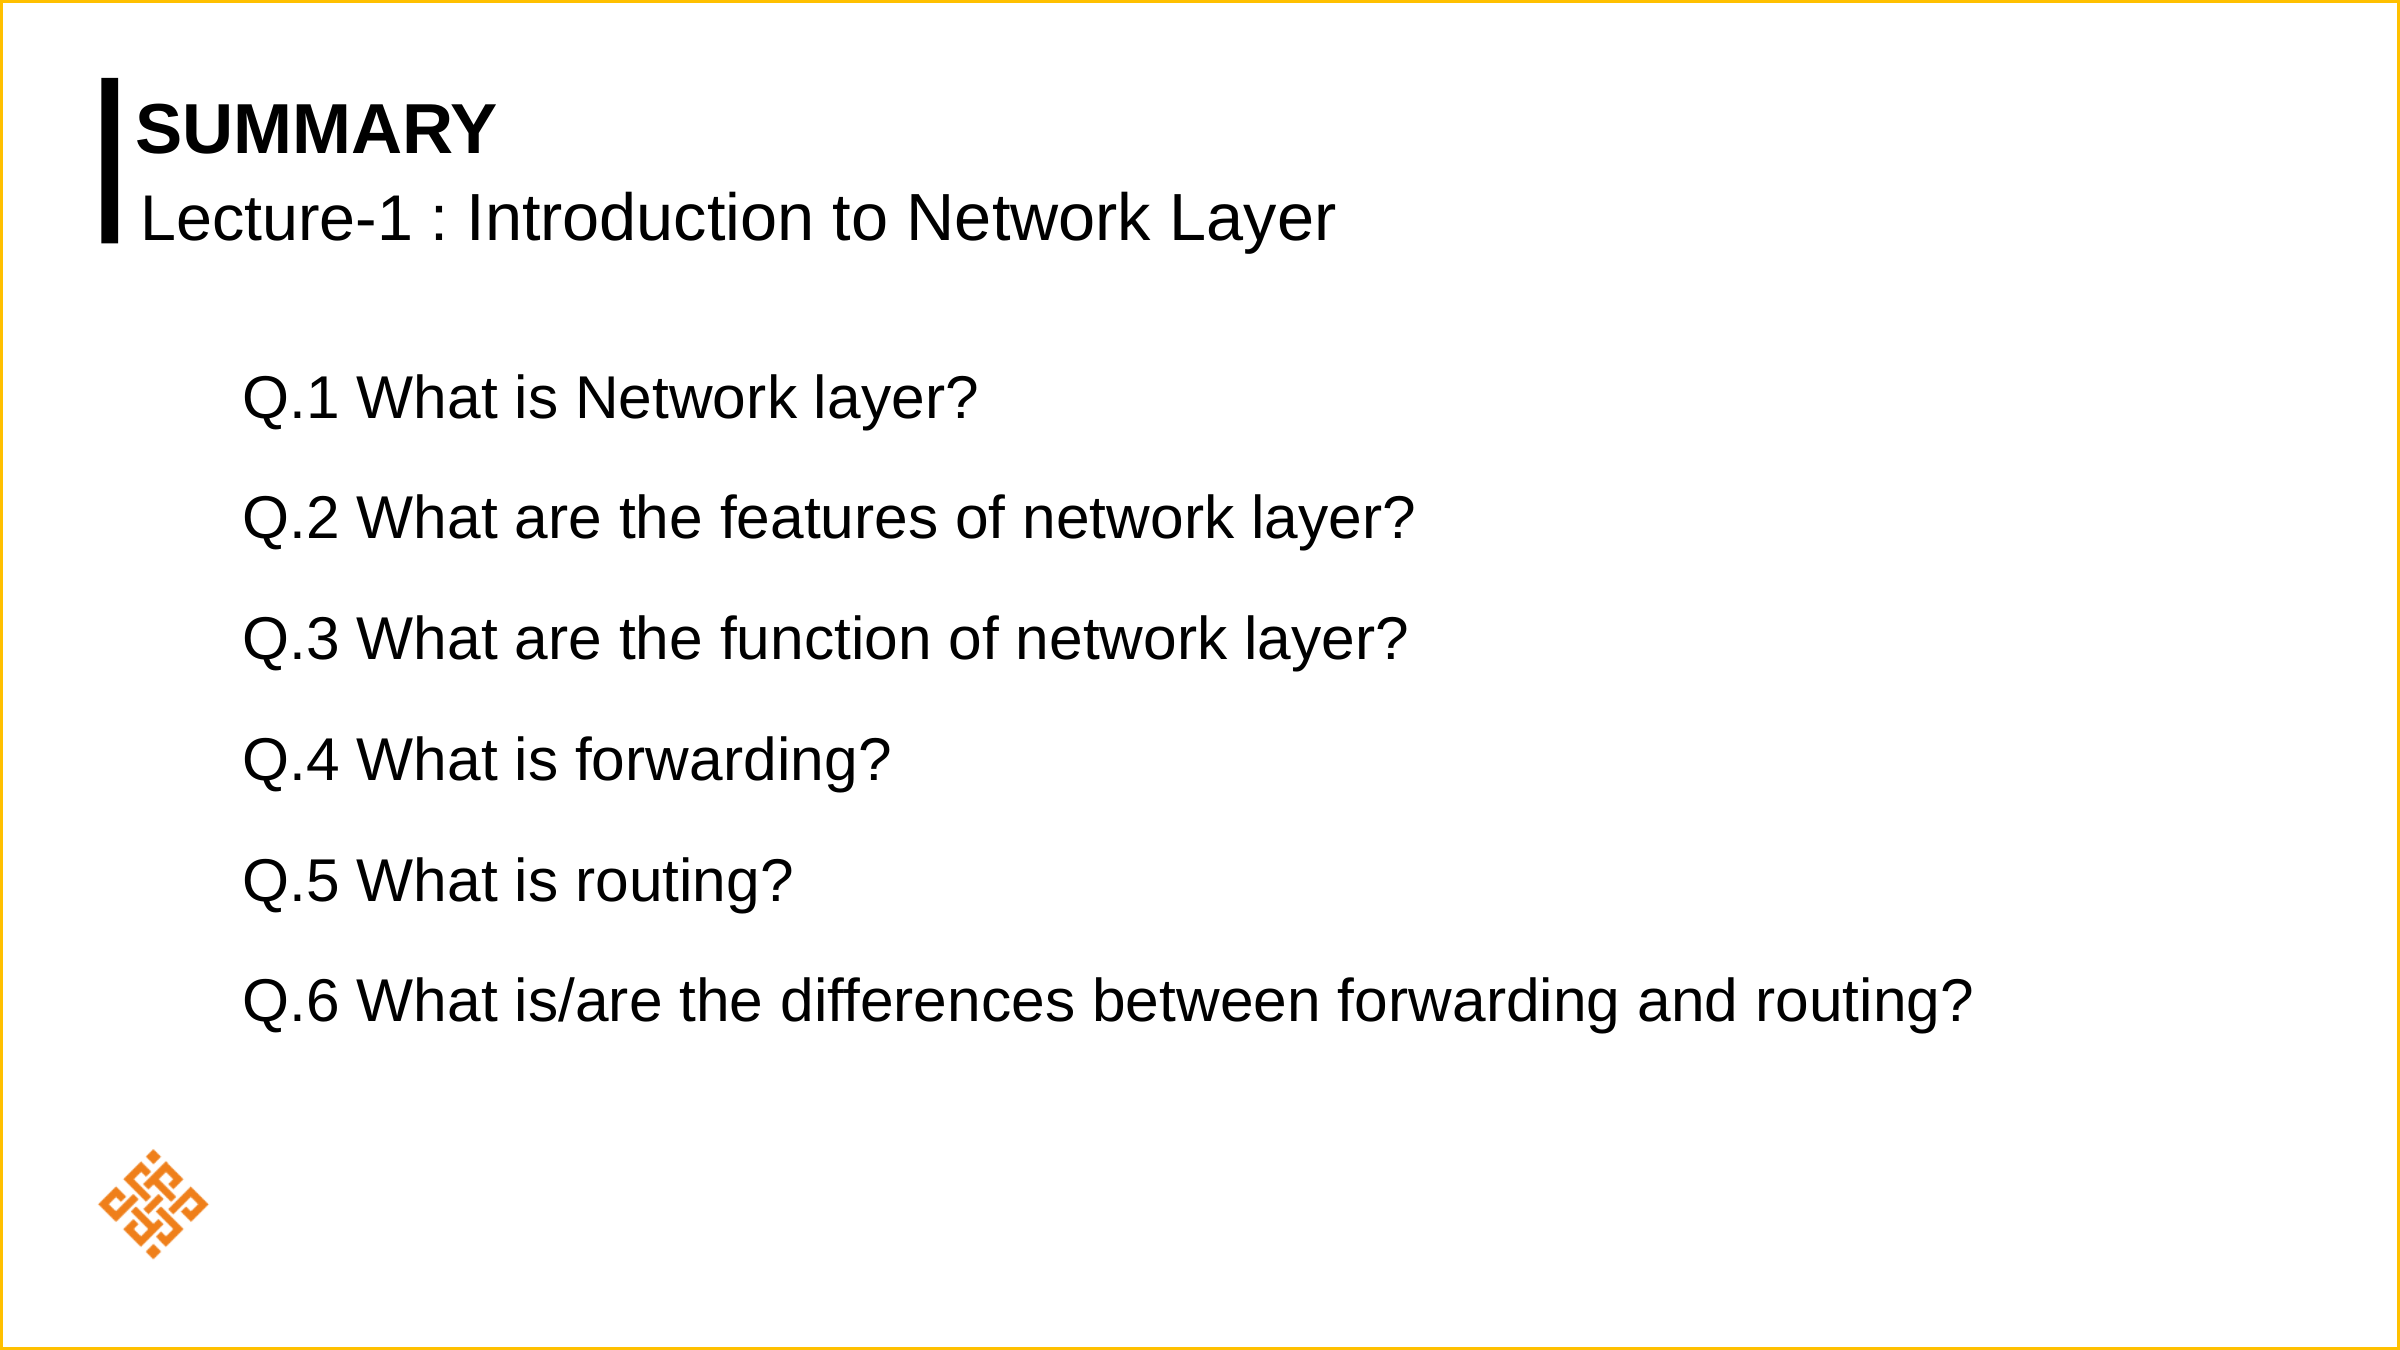

# Summary
Lecture-1 : Introduction to Network Layer
Q.1 What is Network layer?
Q.2 What are the features of network layer?
Q.3 What are the function of network layer?
Q.4 What is forwarding?
Q.5 What is routing?
Q.6 What is/are the differences between forwarding and routing?